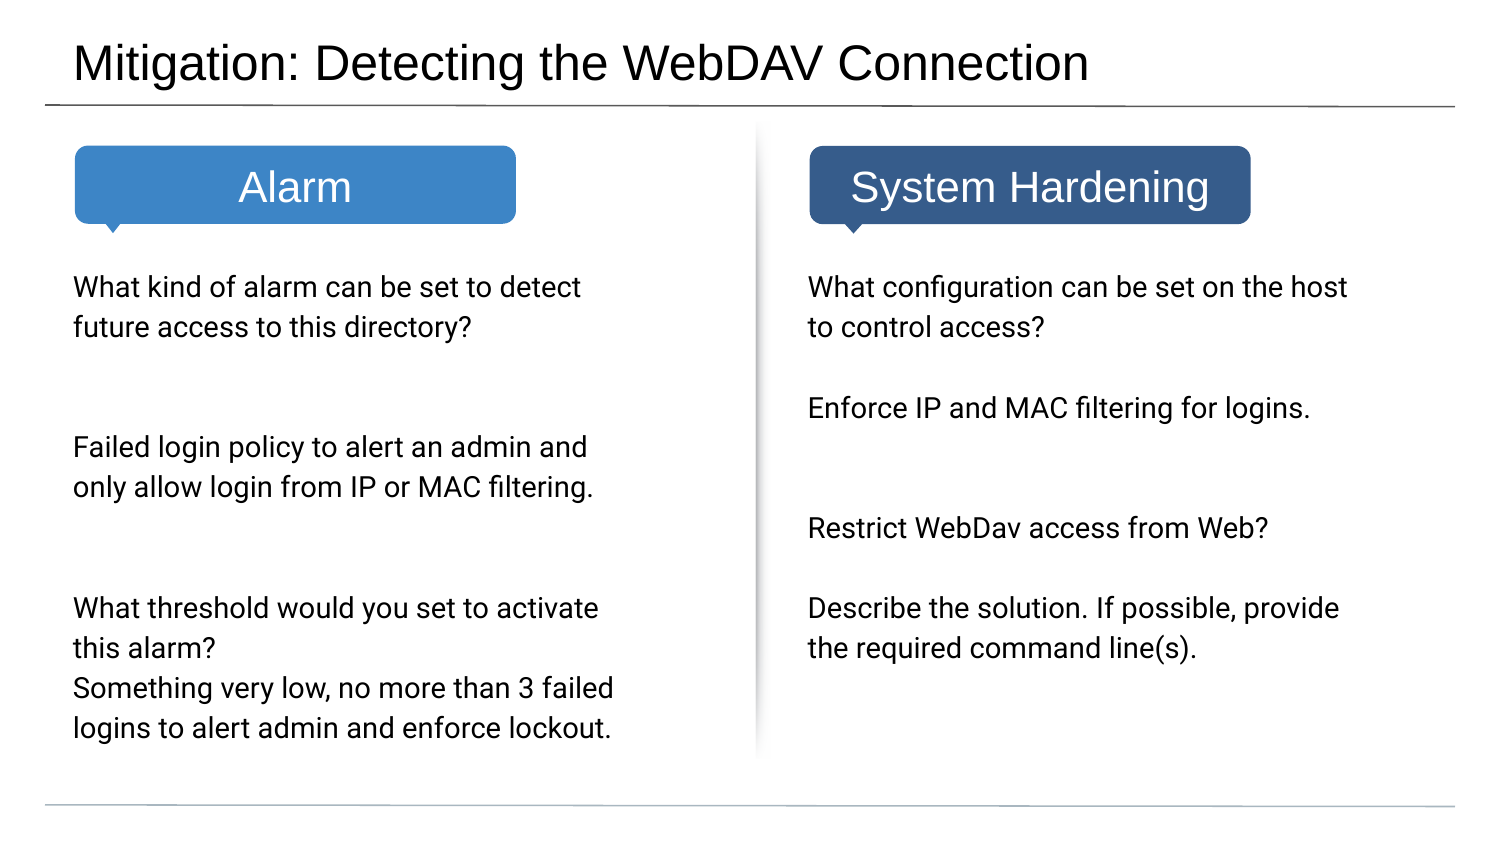

# Mitigation: Detecting the WebDAV Connection
What kind of alarm can be set to detect future access to this directory?

Failed login policy to alert an admin and only allow login from IP or MAC filtering.

What threshold would you set to activate this alarm?
Something very low, no more than 3 failed logins to alert admin and enforce lockout.
What configuration can be set on the host to control access?

Enforce IP and MAC filtering for logins.

Restrict WebDav access from Web?

Describe the solution. If possible, provide the required command line(s).